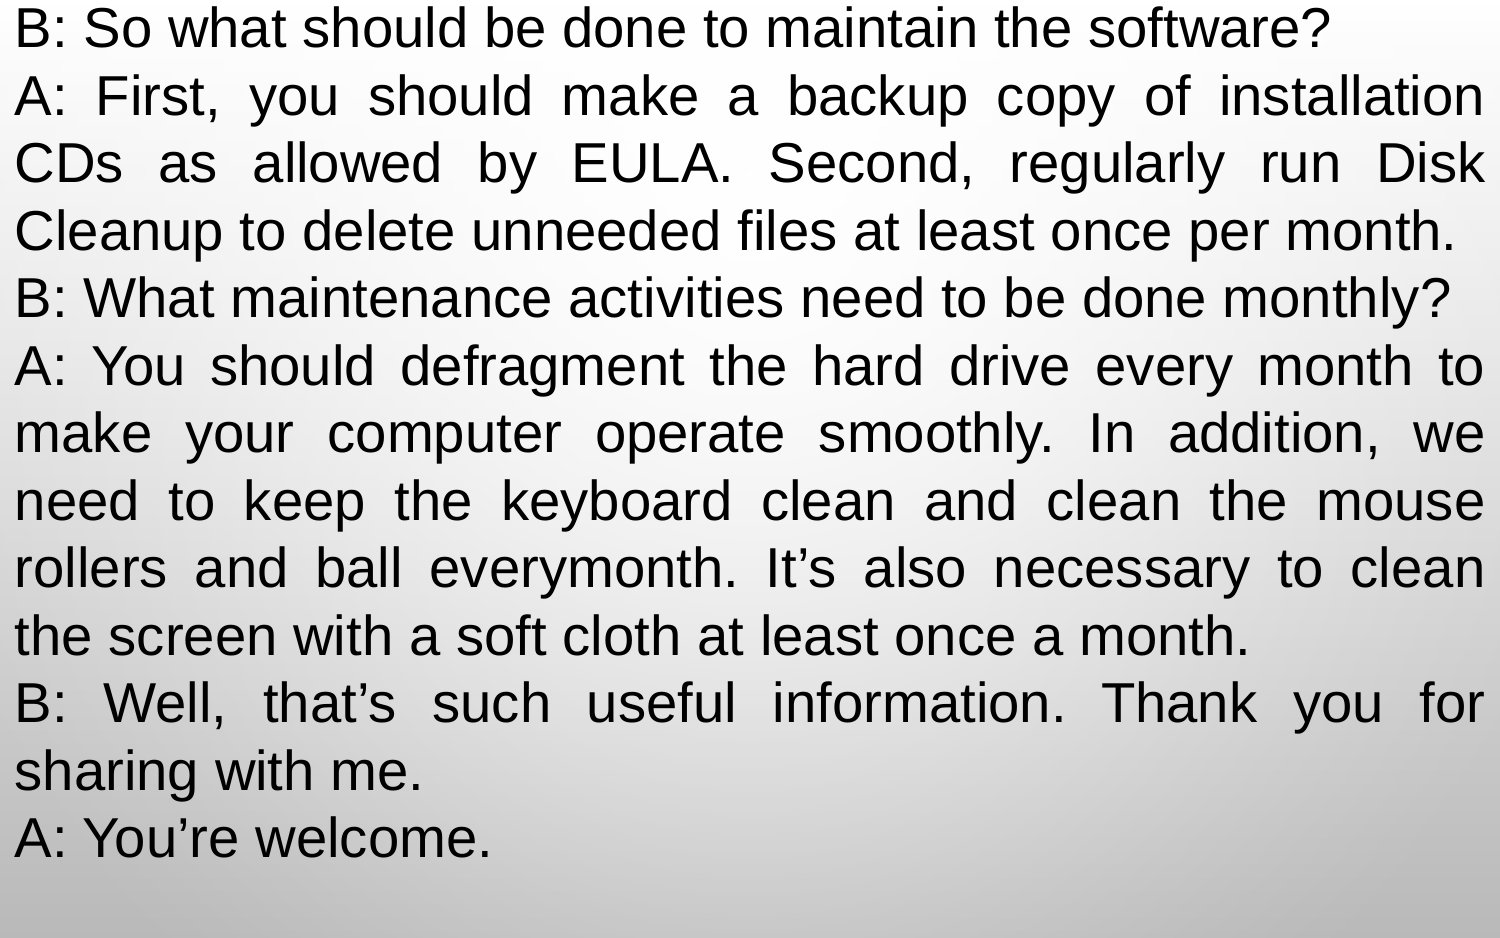

B: So what should be done to maintain the software?
A: First, you should make a backup copy of installation CDs as allowed by EULA. Second, regularly run Disk Cleanup to delete unneeded files at least once per month.
B: What maintenance activities need to be done monthly?
A: You should defragment the hard drive every month to make your computer operate smoothly. In addition, we need to keep the keyboard clean and clean the mouse rollers and ball everymonth. It’s also necessary to clean the screen with a soft cloth at least once a month.
B: Well, that’s such useful information. Thank you for sharing with me.
A: You’re welcome.